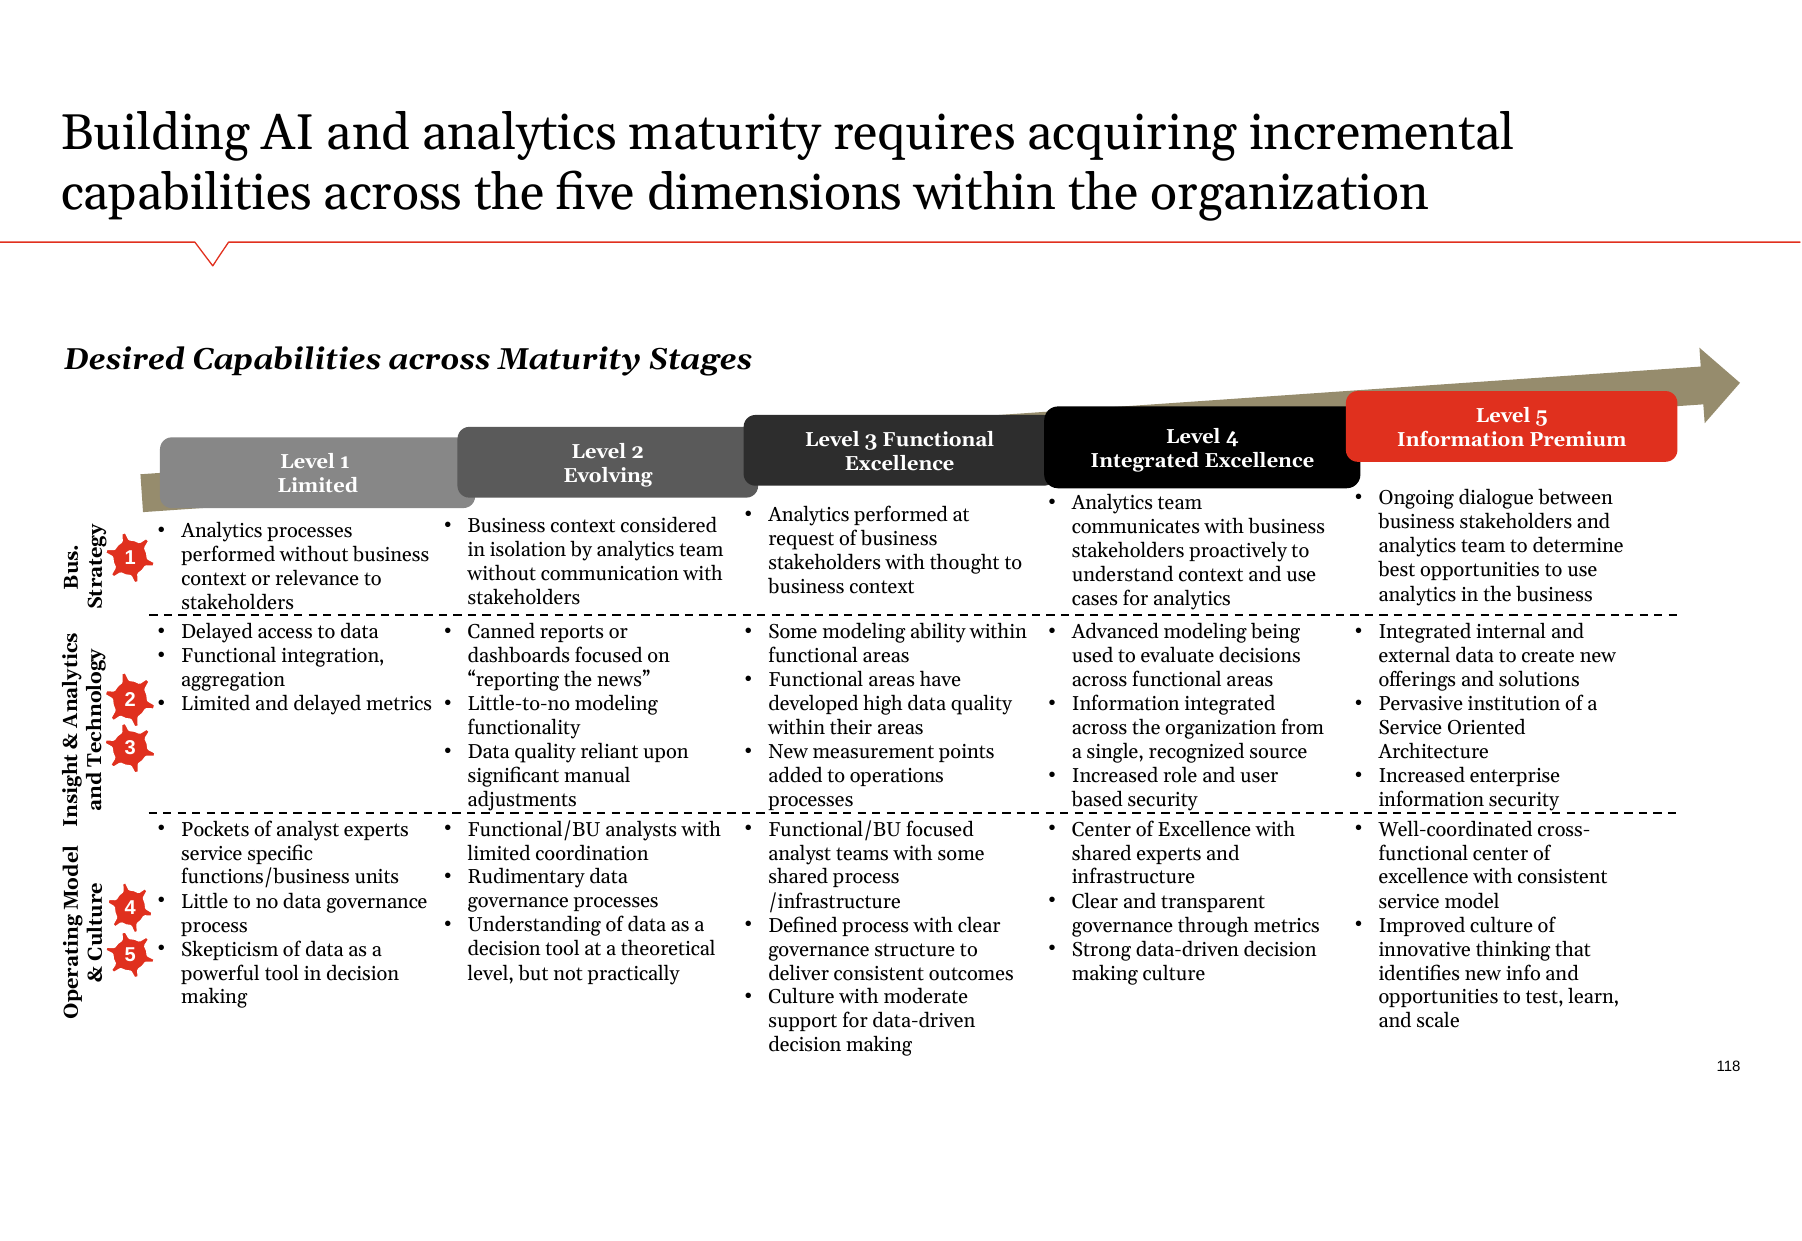

# Building AI and analytics maturity requires acquiring incremental capabilities across the five dimensions within the organization
Desired Capabilities across Maturity Stages
Level 5
Information Premium

Level 4
Integrated Excellence
Level 3 Functional Excellence
Level 2
Evolving
Level 1
Limited
Ongoing dialogue between business stakeholders and analytics team to determine best opportunities to use analytics in the business
Analytics team communicates with business stakeholders proactively to understand context and use cases for analytics

Analytics performed at request of business stakeholders with thought to business context
Business context considered in isolation by analytics team without communication with stakeholders

Analytics processes performed without business context or relevance to stakeholders

1
Bus. Strategy
Delayed access to data
Functional integration, aggregation
Limited and delayed metrics

Canned reports or dashboards focused on “reporting the news”
Little-to-no modeling functionality
Data quality reliant upon significant manual adjustments

Some modeling ability within functional areas
Functional areas have developed high data quality within their areas
New measurement points added to operations processes
Advanced modeling being used to evaluate decisions across functional areas
Information integrated across the organization from a single, recognized source
Increased role and user based security
Integrated internal and external data to create new offerings and solutions
Pervasive institution of a Service Oriented Architecture
Increased enterprise information security
2
Insight & Analytics and Technology
3
Functional/BU analysts with limited coordination
Rudimentary data governance processes
Understanding of data as a decision tool at a theoretical level, but not practically
Functional/BU focused analyst teams with some shared process /infrastructure
Defined process with clear governance structure to deliver consistent outcomes
Culture with moderate support for data-driven decision making

Pockets of analyst experts service specific functions/business units
Little to no data governance process
Skepticism of data as a powerful tool in decision making
Center of Excellence with shared experts and infrastructure
Clear and transparent governance through metrics
Strong data-driven decision making culture
Well-coordinated cross-functional center of excellence with consistent service model
Improved culture of innovative thinking that identifies new info and opportunities to test, learn, and scale
4
Operating Model & Culture
5
118